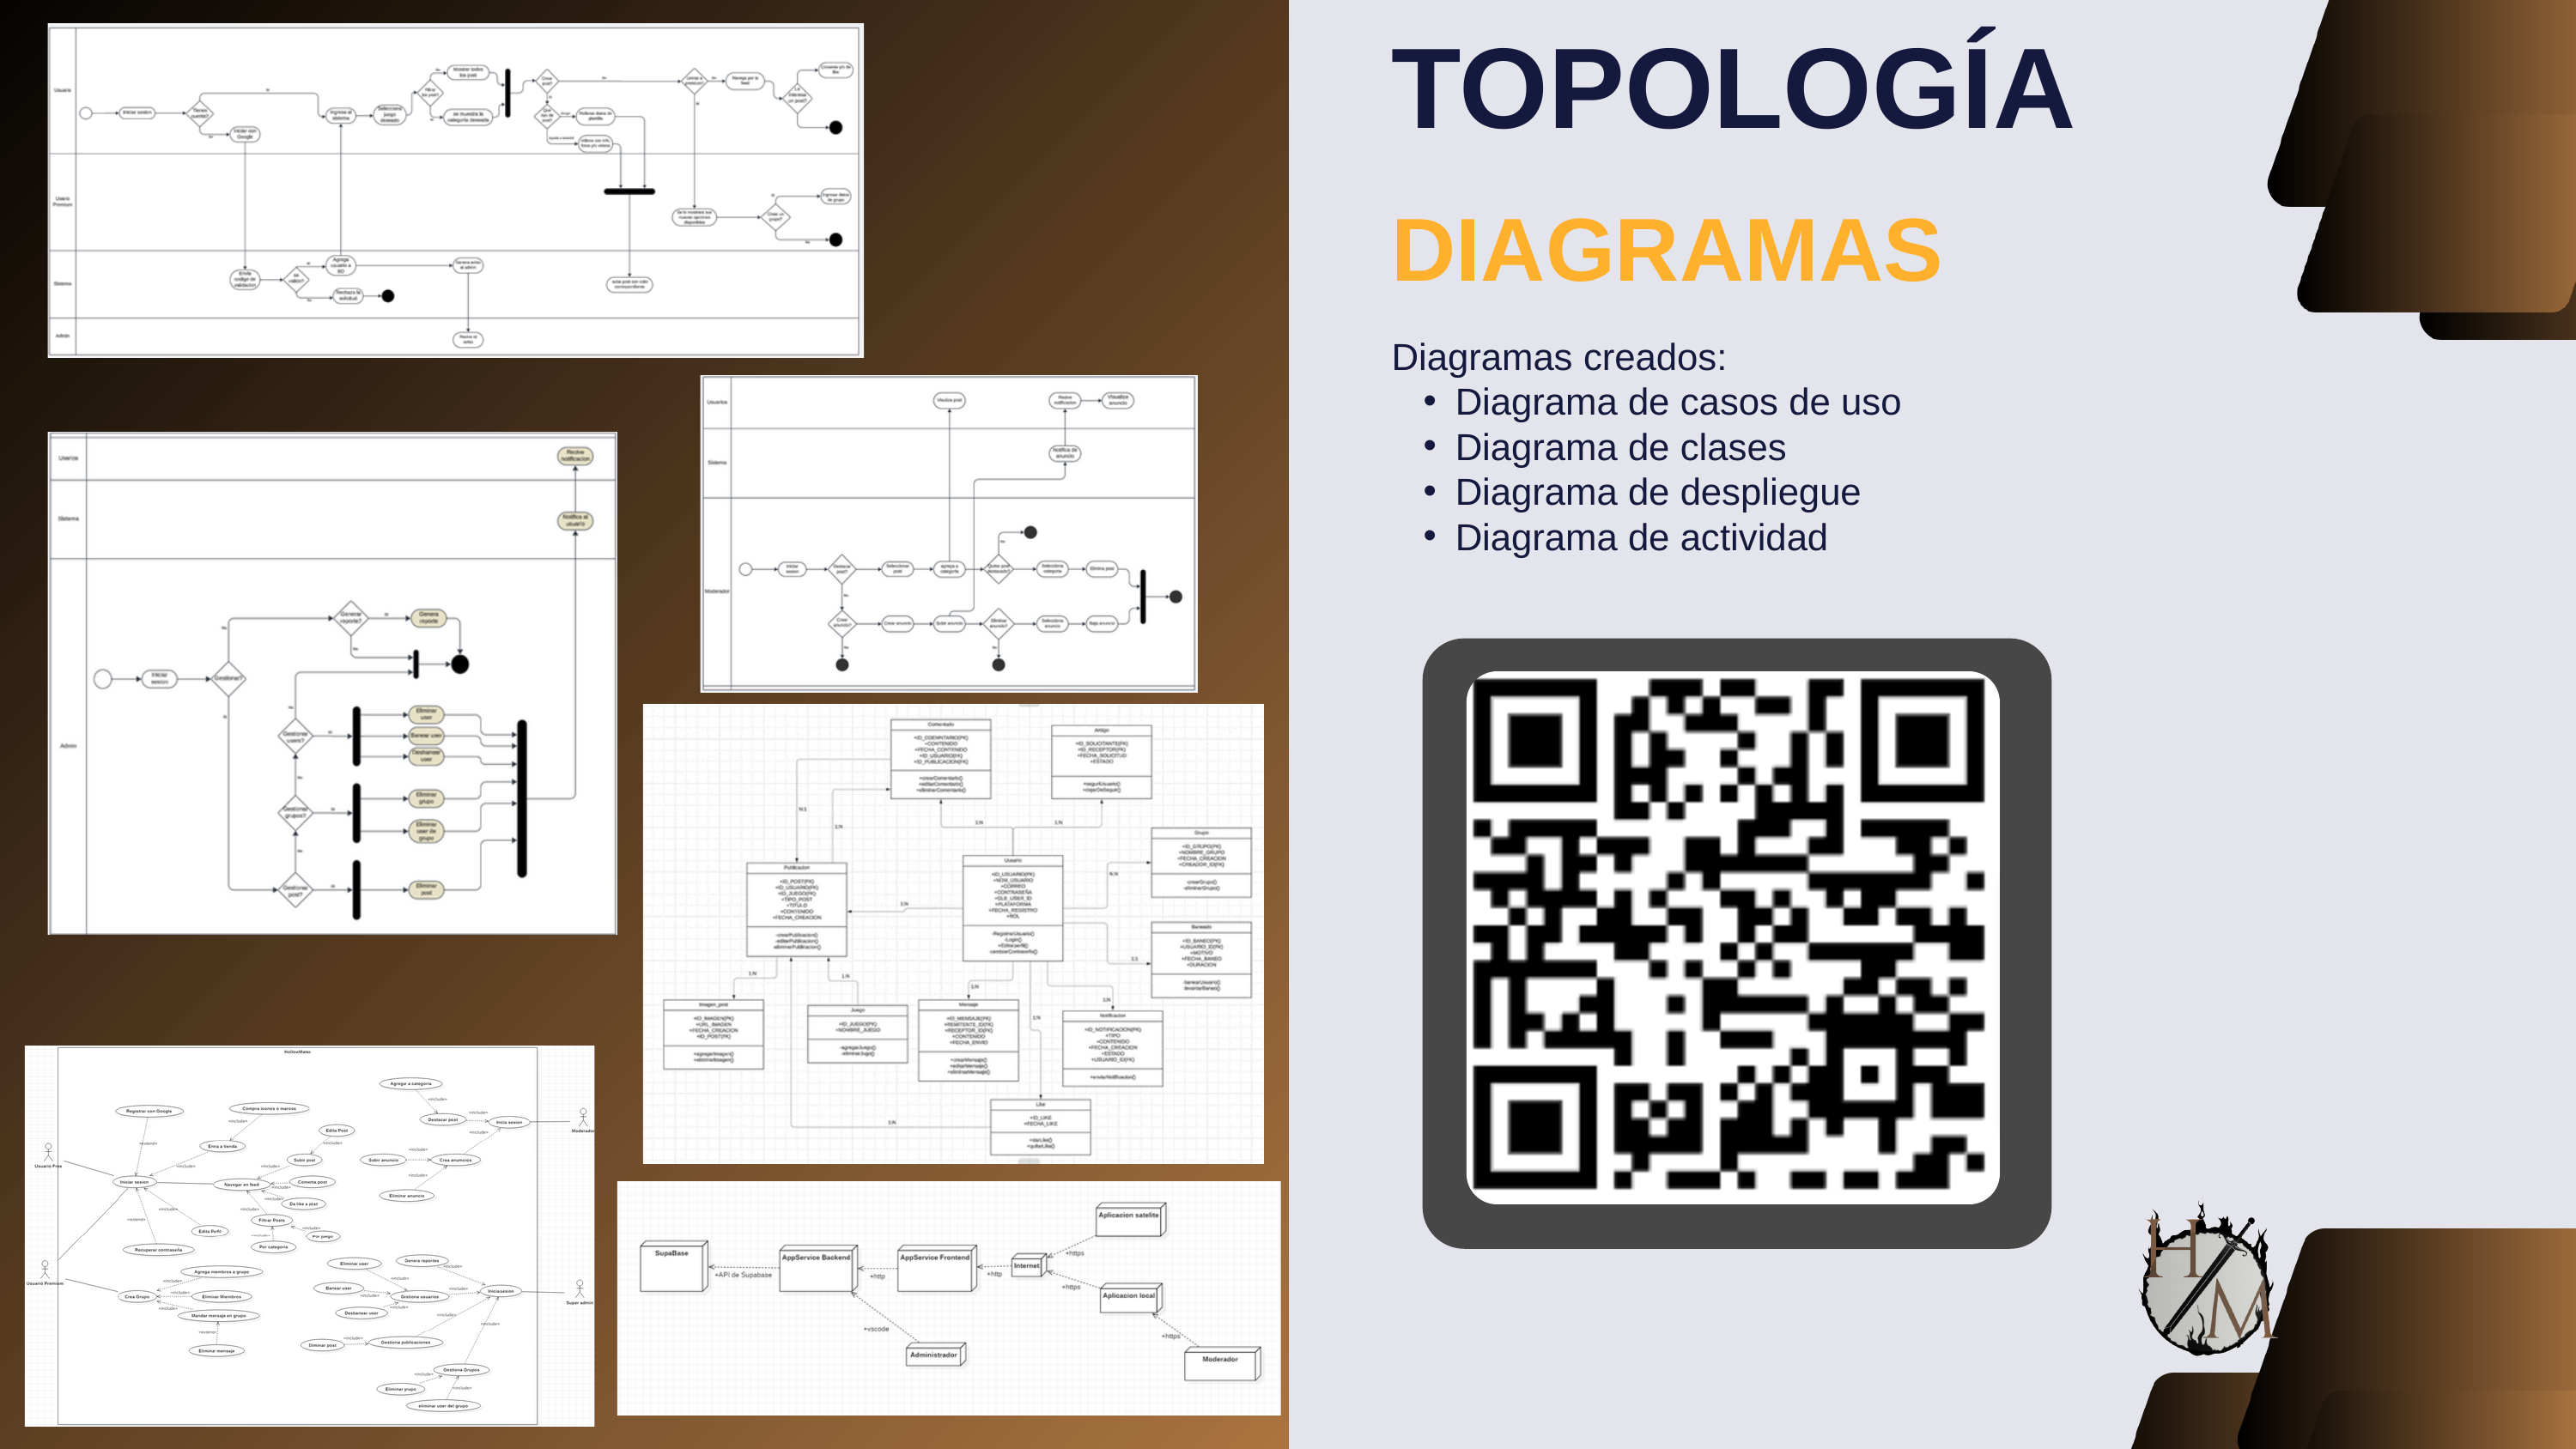

TOPOLOGÍA

DIAGRAMAS
Diagramas creados:
Diagrama de casos de uso
Diagrama de clases
Diagrama de despliegue
Diagrama de actividad